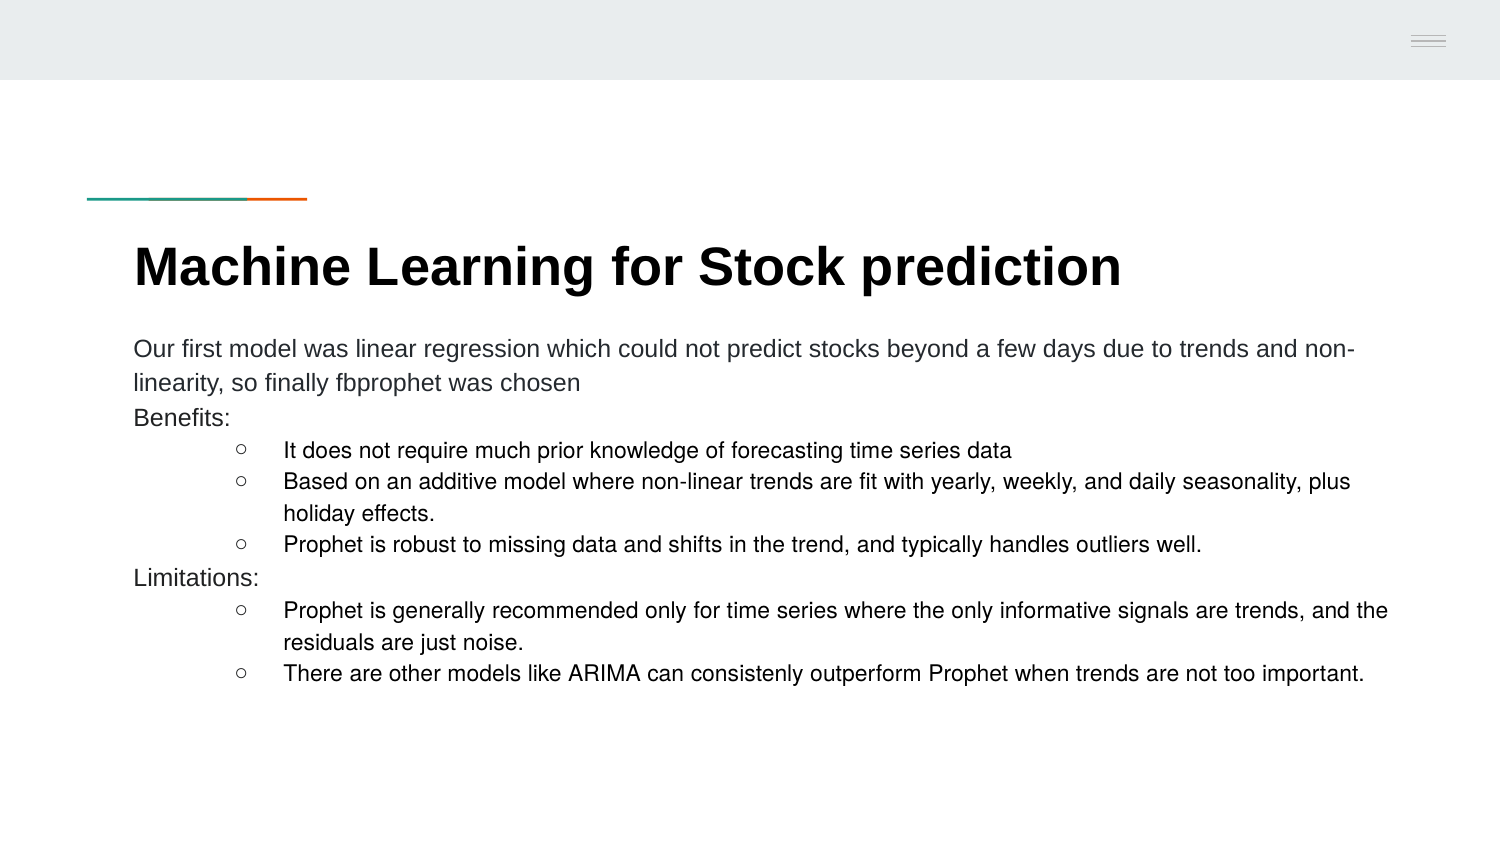

# Machine Learning for Stock prediction
Our first model was linear regression which could not predict stocks beyond a few days due to trends and non-linearity, so finally fbprophet was chosen
Benefits:
It does not require much prior knowledge of forecasting time series data
Based on an additive model where non-linear trends are fit with yearly, weekly, and daily seasonality, plus holiday effects.
Prophet is robust to missing data and shifts in the trend, and typically handles outliers well.
Limitations:
Prophet is generally recommended only for time series where the only informative signals are trends, and the residuals are just noise.
There are other models like ARIMA can consistenly outperform Prophet when trends are not too important.